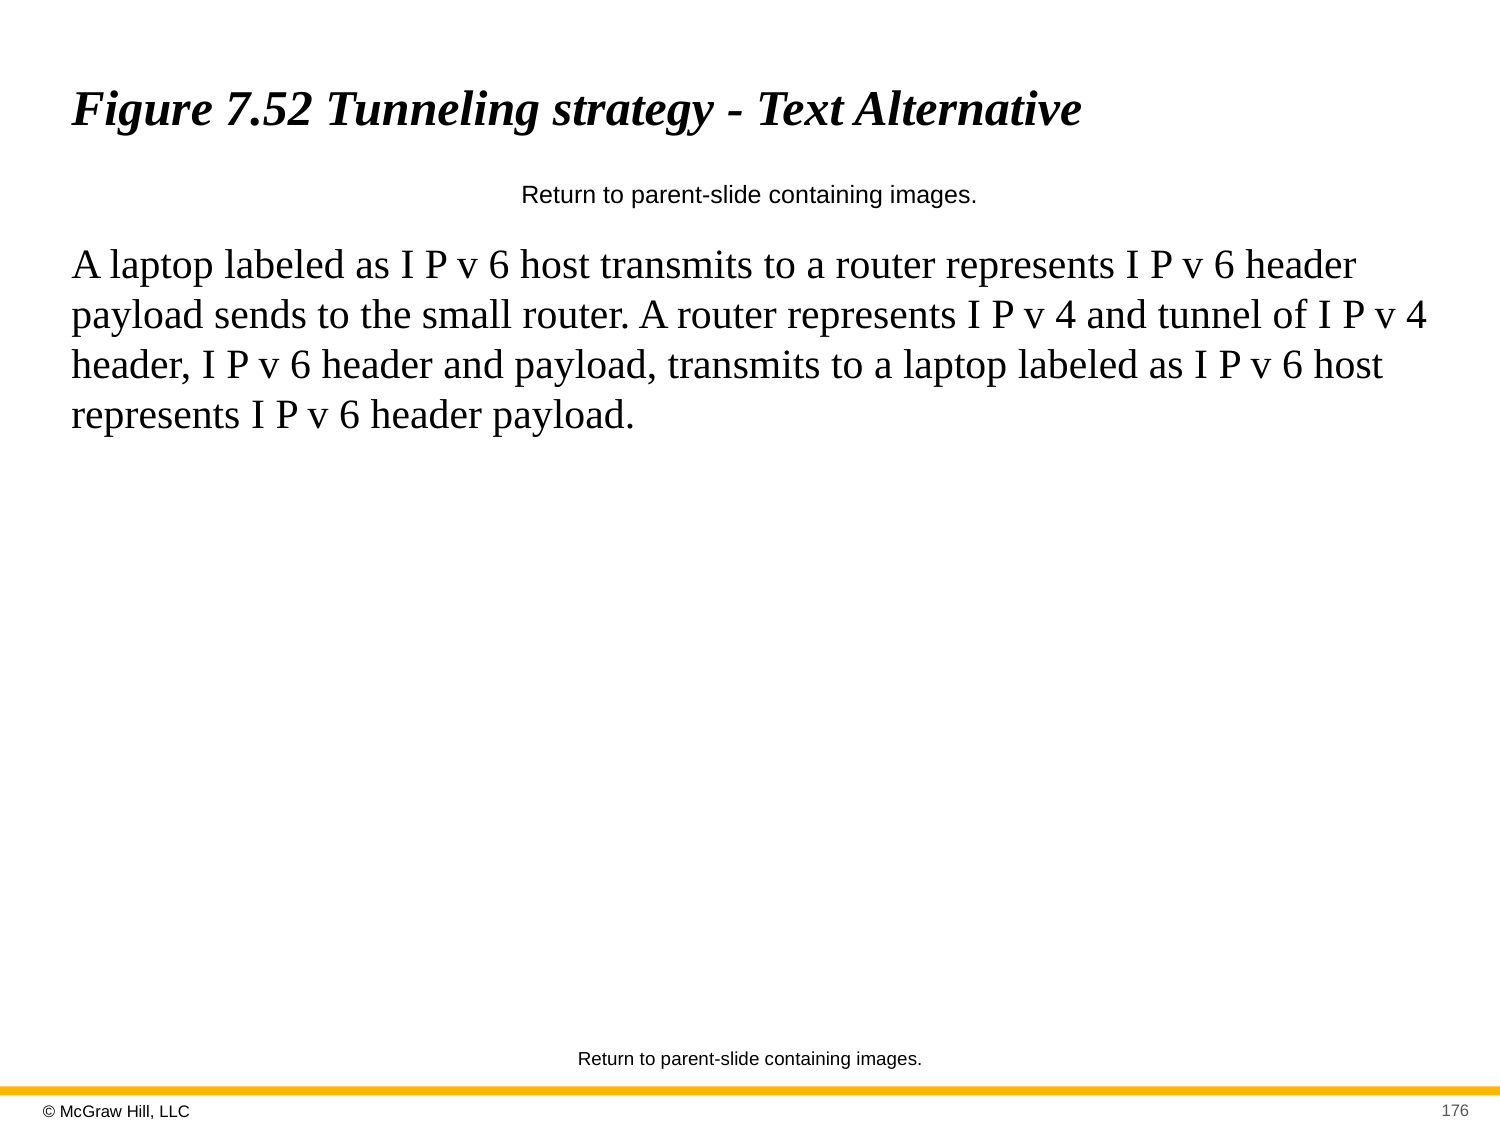

# Figure 7.52 Tunneling strategy - Text Alternative
Return to parent-slide containing images.
A laptop labeled as I P v 6 host transmits to a router represents I P v 6 header payload sends to the small router. A router represents I P v 4 and tunnel of I P v 4 header, I P v 6 header and payload, transmits to a laptop labeled as I P v 6 host represents I P v 6 header payload.
Return to parent-slide containing images.
176